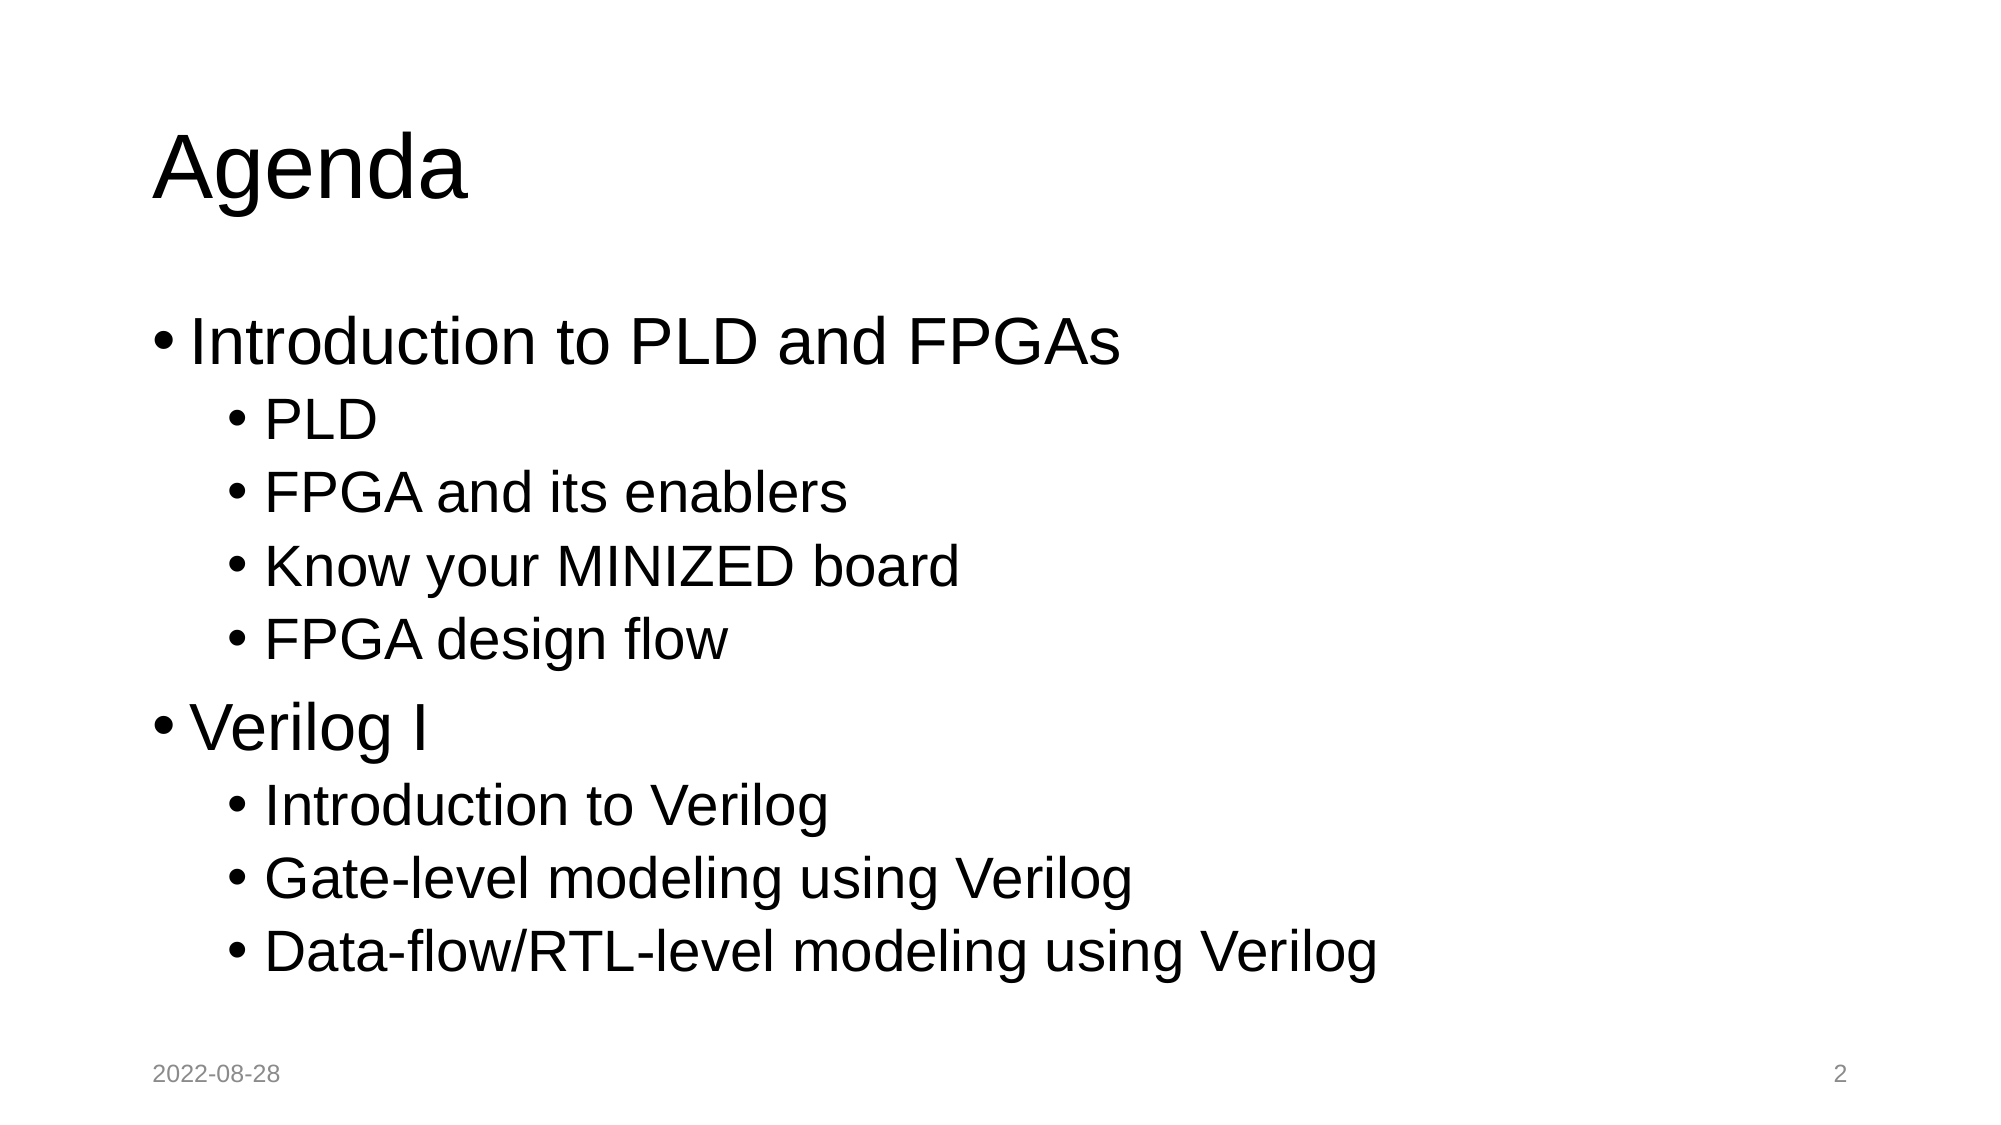

# Agenda
Introduction to PLD and FPGAs
PLD
FPGA and its enablers
Know your MINIZED board
FPGA design flow
Verilog I
Introduction to Verilog
Gate-level modeling using Verilog
Data-flow/RTL-level modeling using Verilog
2022-08-28
2